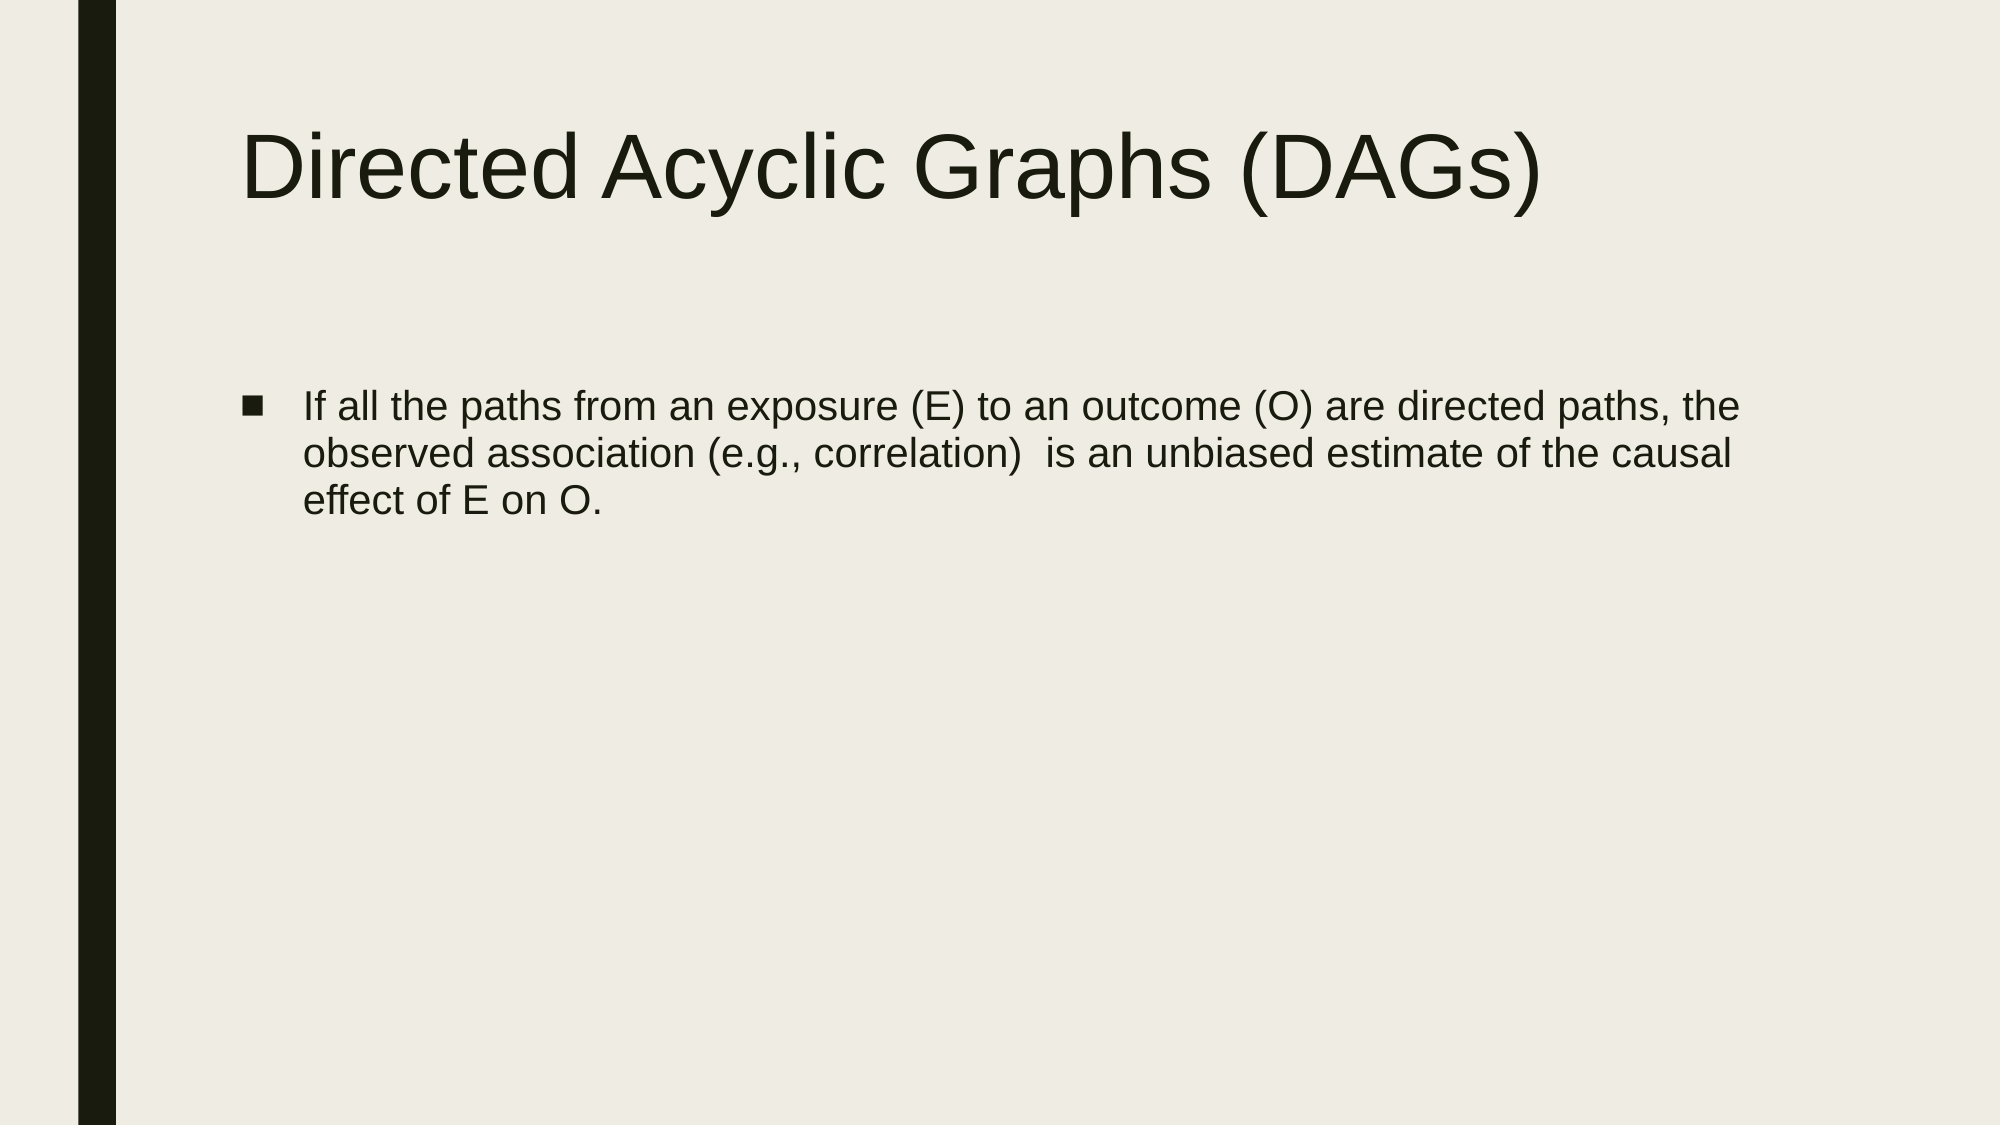

# Directed Acyclic Graphs (DAGs)
If all the paths from an exposure (E) to an outcome (O) are directed paths, the observed association (e.g., correlation)  is an unbiased estimate of the causal effect of E on O.